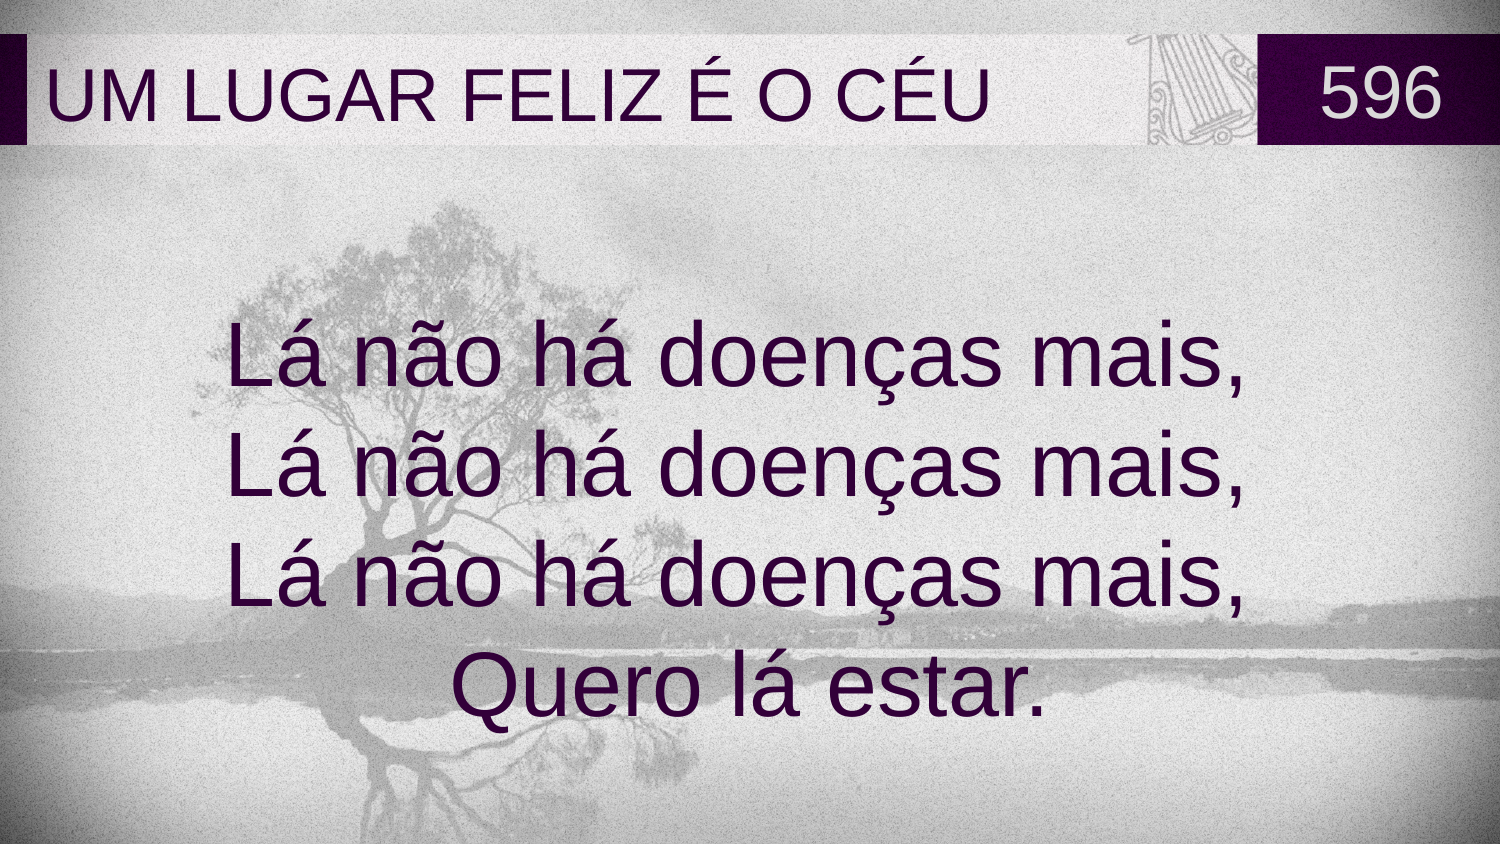

# UM LUGAR FELIZ É O CÉU
596
Lá não há doenças mais,
Lá não há doenças mais,
Lá não há doenças mais,
Quero lá estar.